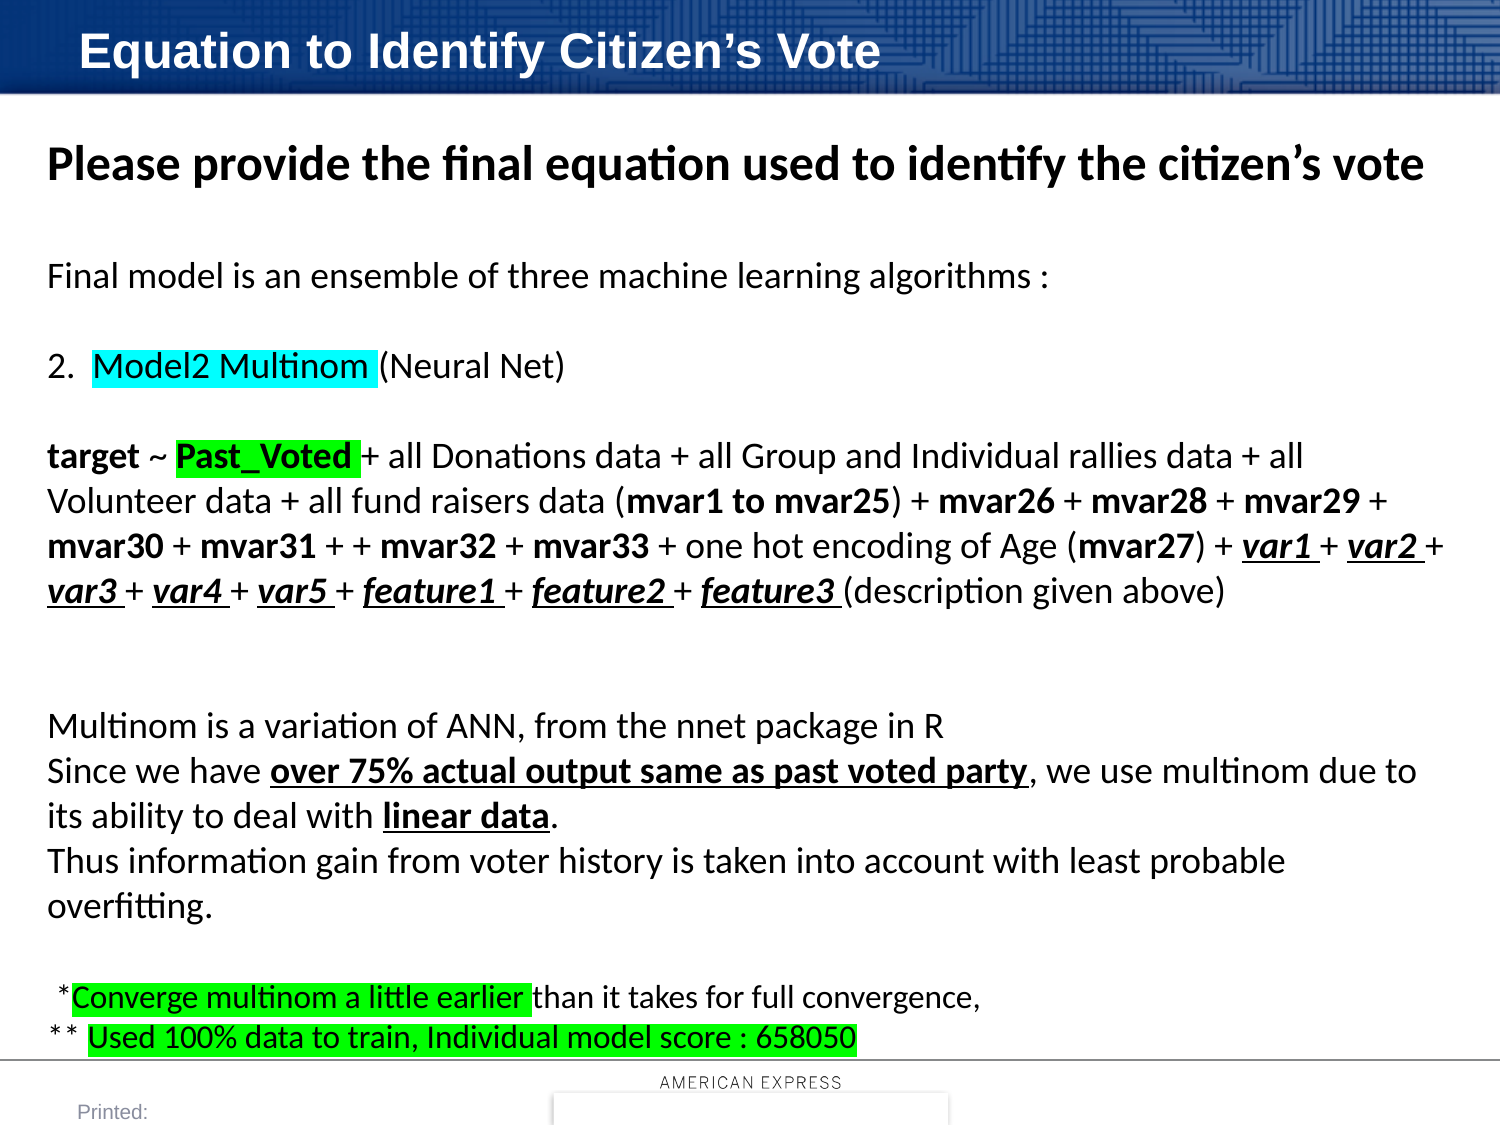

# Equation to Identify Citizen’s Vote
Please provide the final equation used to identify the citizen’s vote

Final model is an ensemble of three machine learning algorithms :
2.  Model2 Multinom (Neural Net)
target ~ Past_Voted + all Donations data + all Group and Individual rallies data + all Volunteer data + all fund raisers data (mvar1 to mvar25) + mvar26 + mvar28 + mvar29 + mvar30 + mvar31 + + mvar32 + mvar33 + one hot encoding of Age (mvar27) + var1 + var2 + var3 + var4 + var5 + feature1 + feature2 + feature3 (description given above)

Multinom is a variation of ANN, from the nnet package in R
Since we have over 75% actual output same as past voted party, we use multinom due to its ability to deal with linear data.
Thus information gain from voter history is taken into account with least probable overfitting.
 *Converge multinom a little earlier than it takes for full convergence,
** Used 100% data to train, Individual model score : 658050